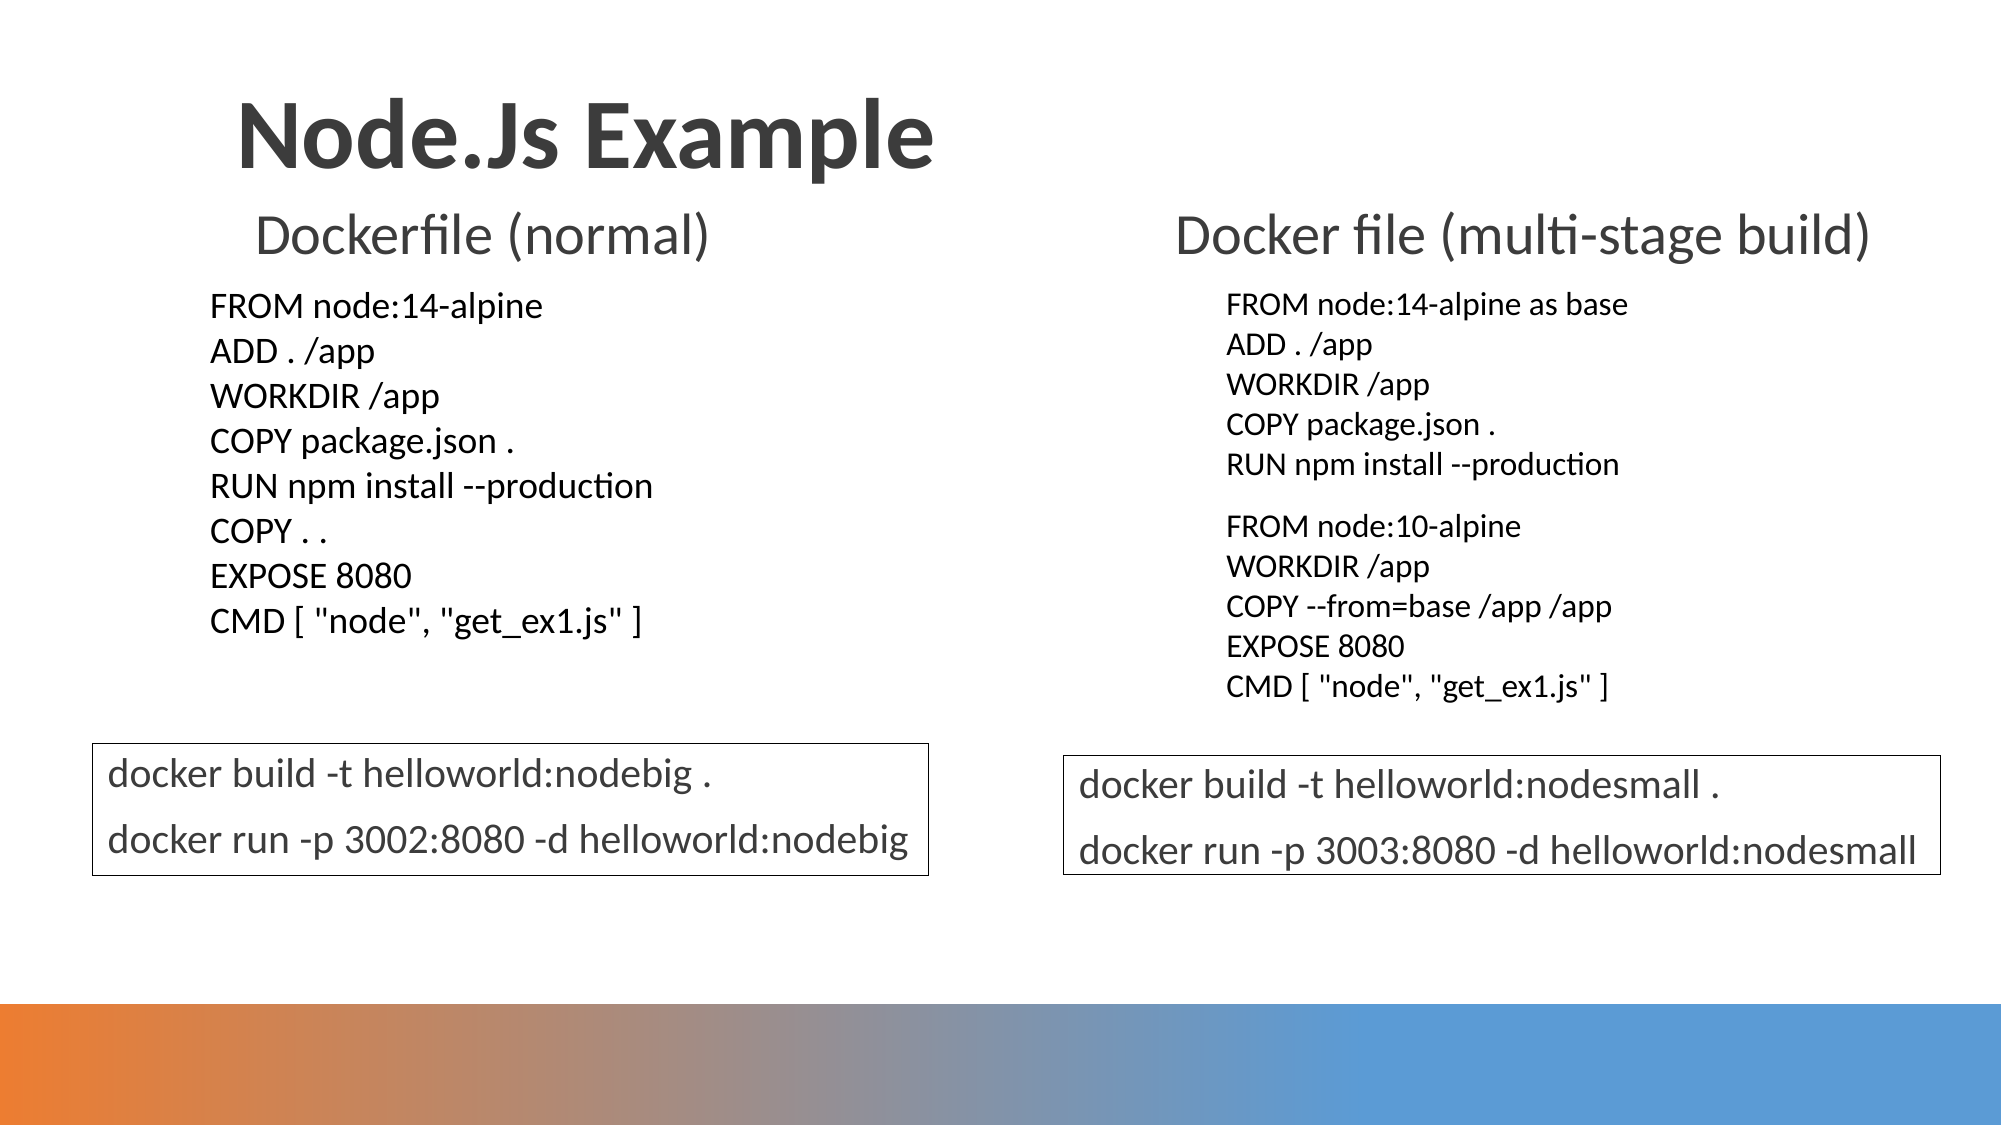

Node.Js Example

Dockerfile (normal)
Docker file (multi-stage build)
FROM node:14-alpine
ADD . /app
WORKDIR /app
COPY package.json .
RUN npm install --production
COPY . .
EXPOSE 8080
CMD [ "node", "get_ex1.js" ]
FROM node:14-alpine as base
ADD . /app
WORKDIR /app
COPY package.json .
RUN npm install --production

FROM node:10-alpine
WORKDIR /app
COPY --from=base /app /app
EXPOSE 8080
CMD [ "node", "get_ex1.js" ]
docker build -t helloworld:nodebig .
docker run -p 3002:8080 -d helloworld:nodebig
docker build -t helloworld:nodesmall .
docker run -p 3003:8080 -d helloworld:nodesmall